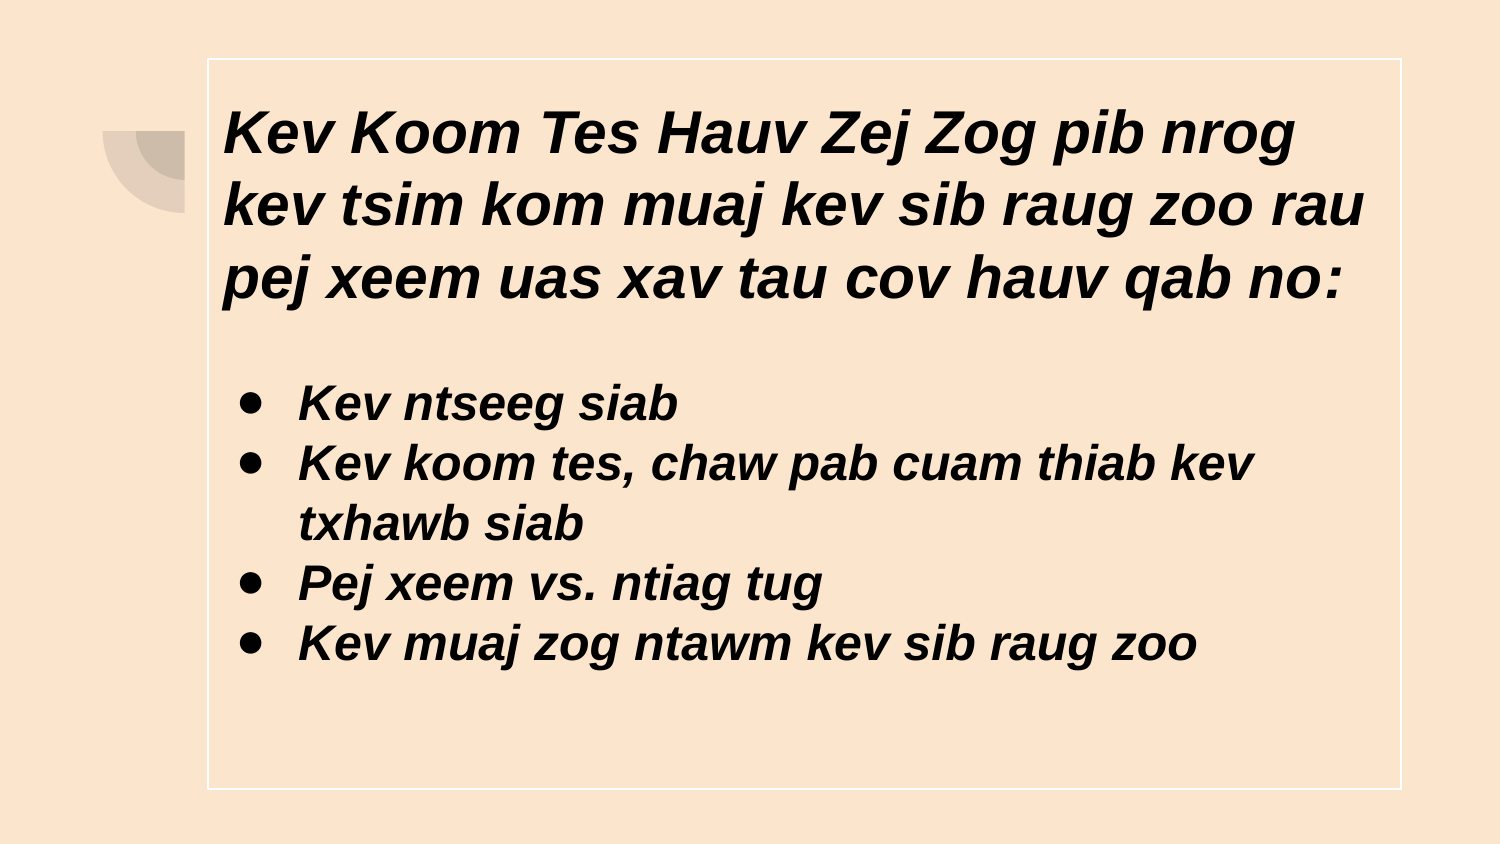

# Kev Koom Tes Hauv Zej Zog pib nrog kev tsim kom muaj kev sib raug zoo rau pej xeem uas xav tau cov hauv qab no:

Kev ntseeg siab
Kev koom tes, chaw pab cuam thiab kev txhawb siab
Pej xeem vs. ntiag tug
Kev muaj zog ntawm kev sib raug zoo